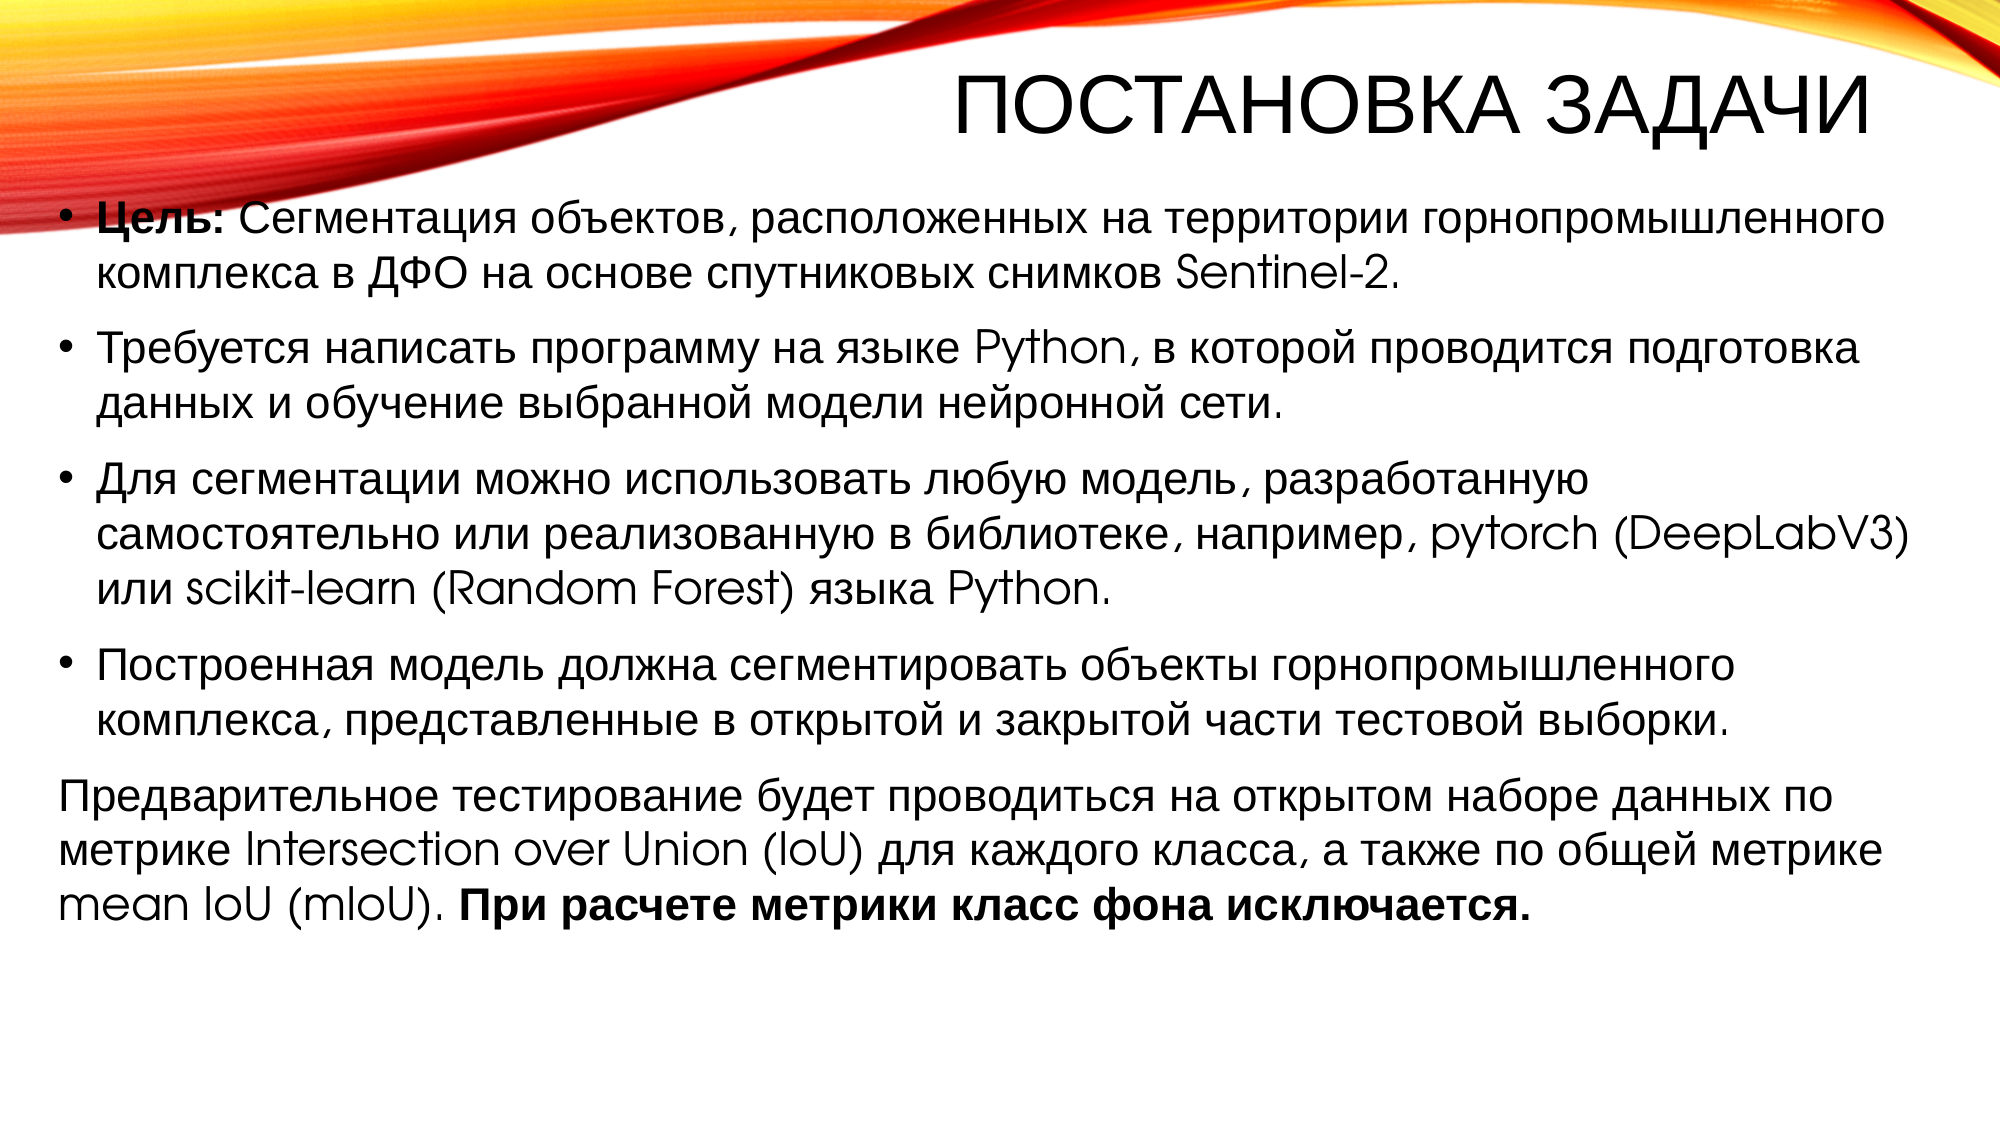

# Постановка задачи
Цель: Сегментация объектов, расположенных на территории горнопромышленного комплекса в ДФО на основе спутниковых снимков Sentinel-2.
Требуется написать программу на языке Python, в которой проводится подготовка данных и обучение выбранной модели нейронной сети.
Для сегментации можно использовать любую модель, разработанную самостоятельно или реализованную в библиотеке, например, pytorch (DeepLabV3) или scikit-learn (Random Forest) языка Python.
Построенная модель должна сегментировать объекты горнопромышленного комплекса, представленные в открытой и закрытой части тестовой выборки.
Предварительное тестирование будет проводиться на открытом наборе данных по метрике Intersection over Union (IoU) для каждого класса, а также по общей метрике mean IoU (mIoU). При расчете метрики класс фона исключается.